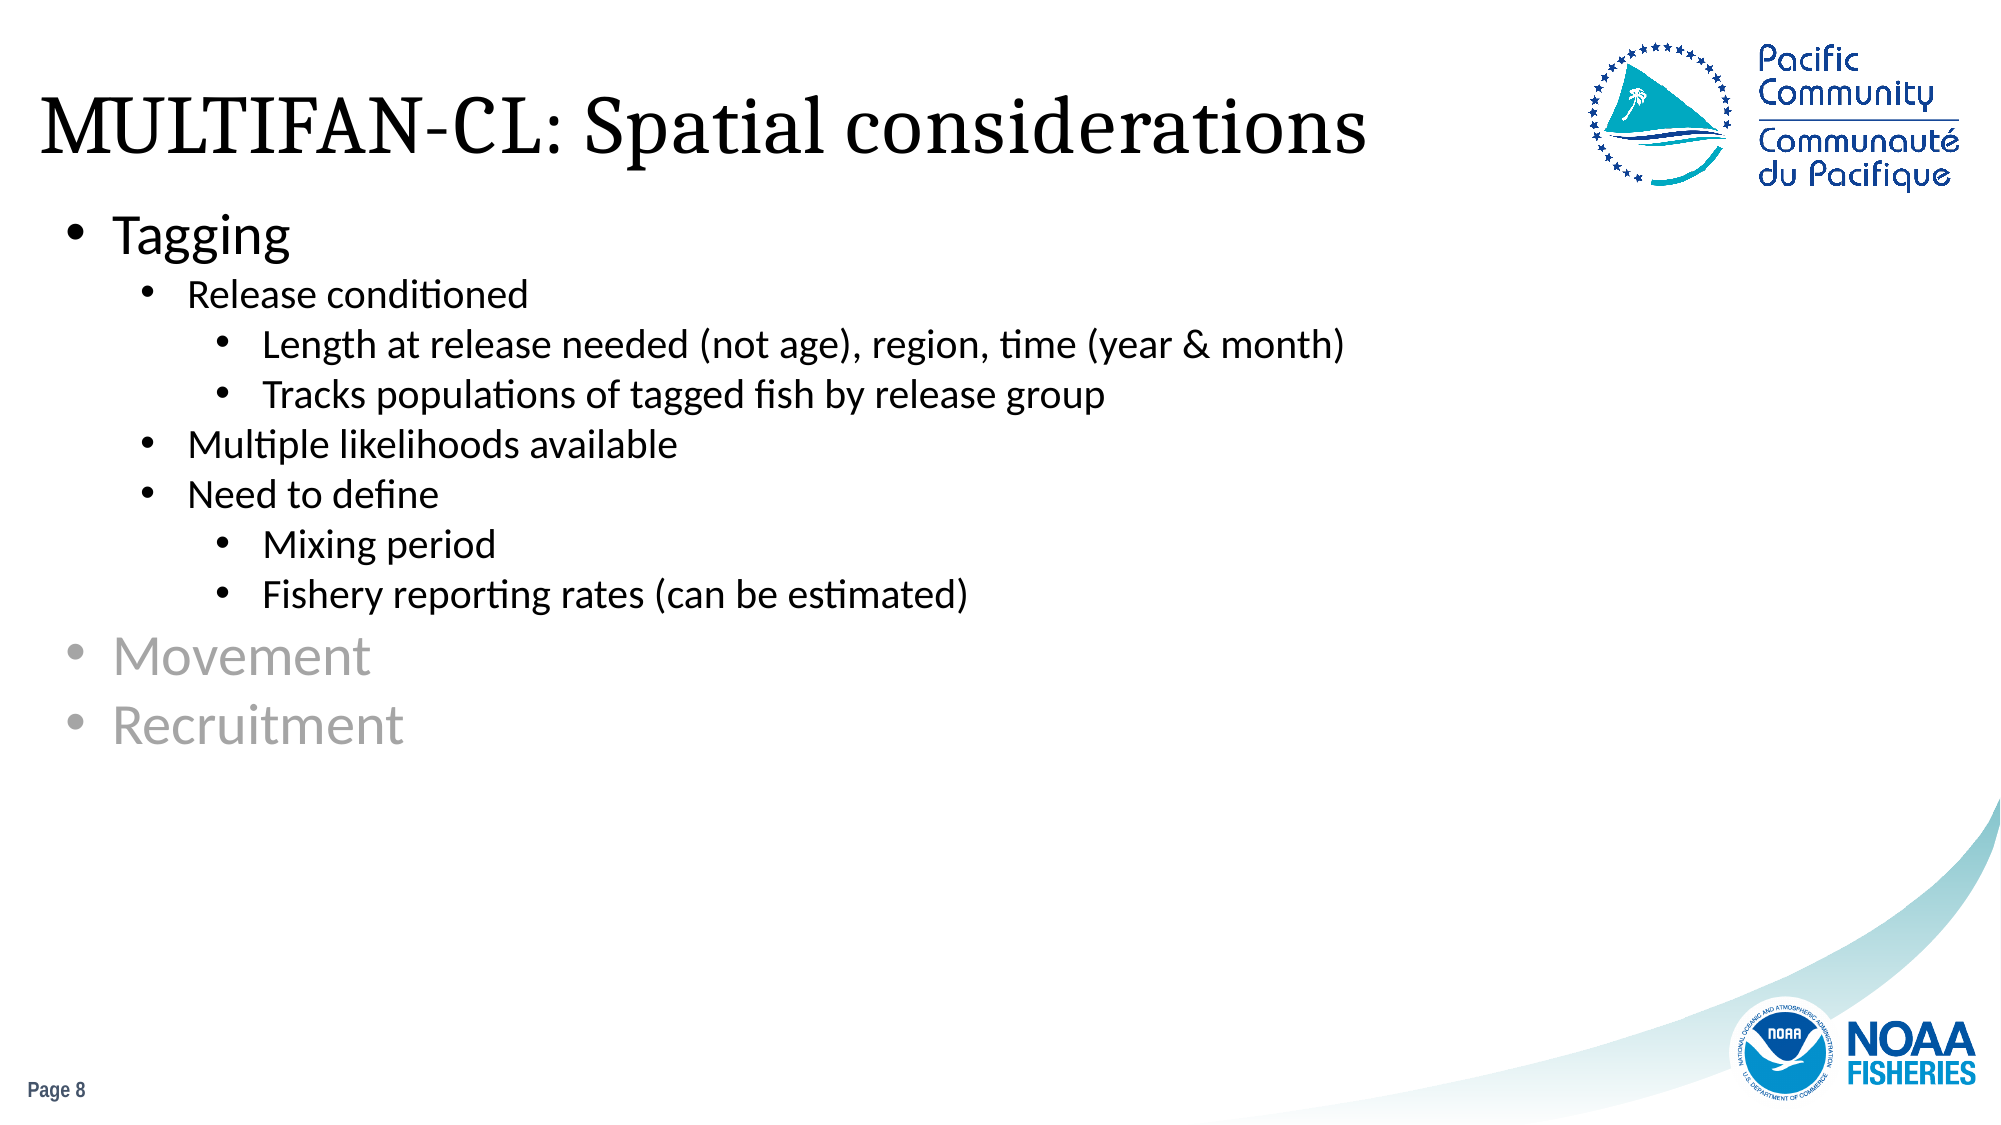

MULTIFAN-CL: Spatial considerations
Tagging
Release conditioned
Length at release needed (not age), region, time (year & month)
Tracks populations of tagged fish by release group
Multiple likelihoods available
Need to define
Mixing period
Fishery reporting rates (can be estimated)
Movement
Recruitment